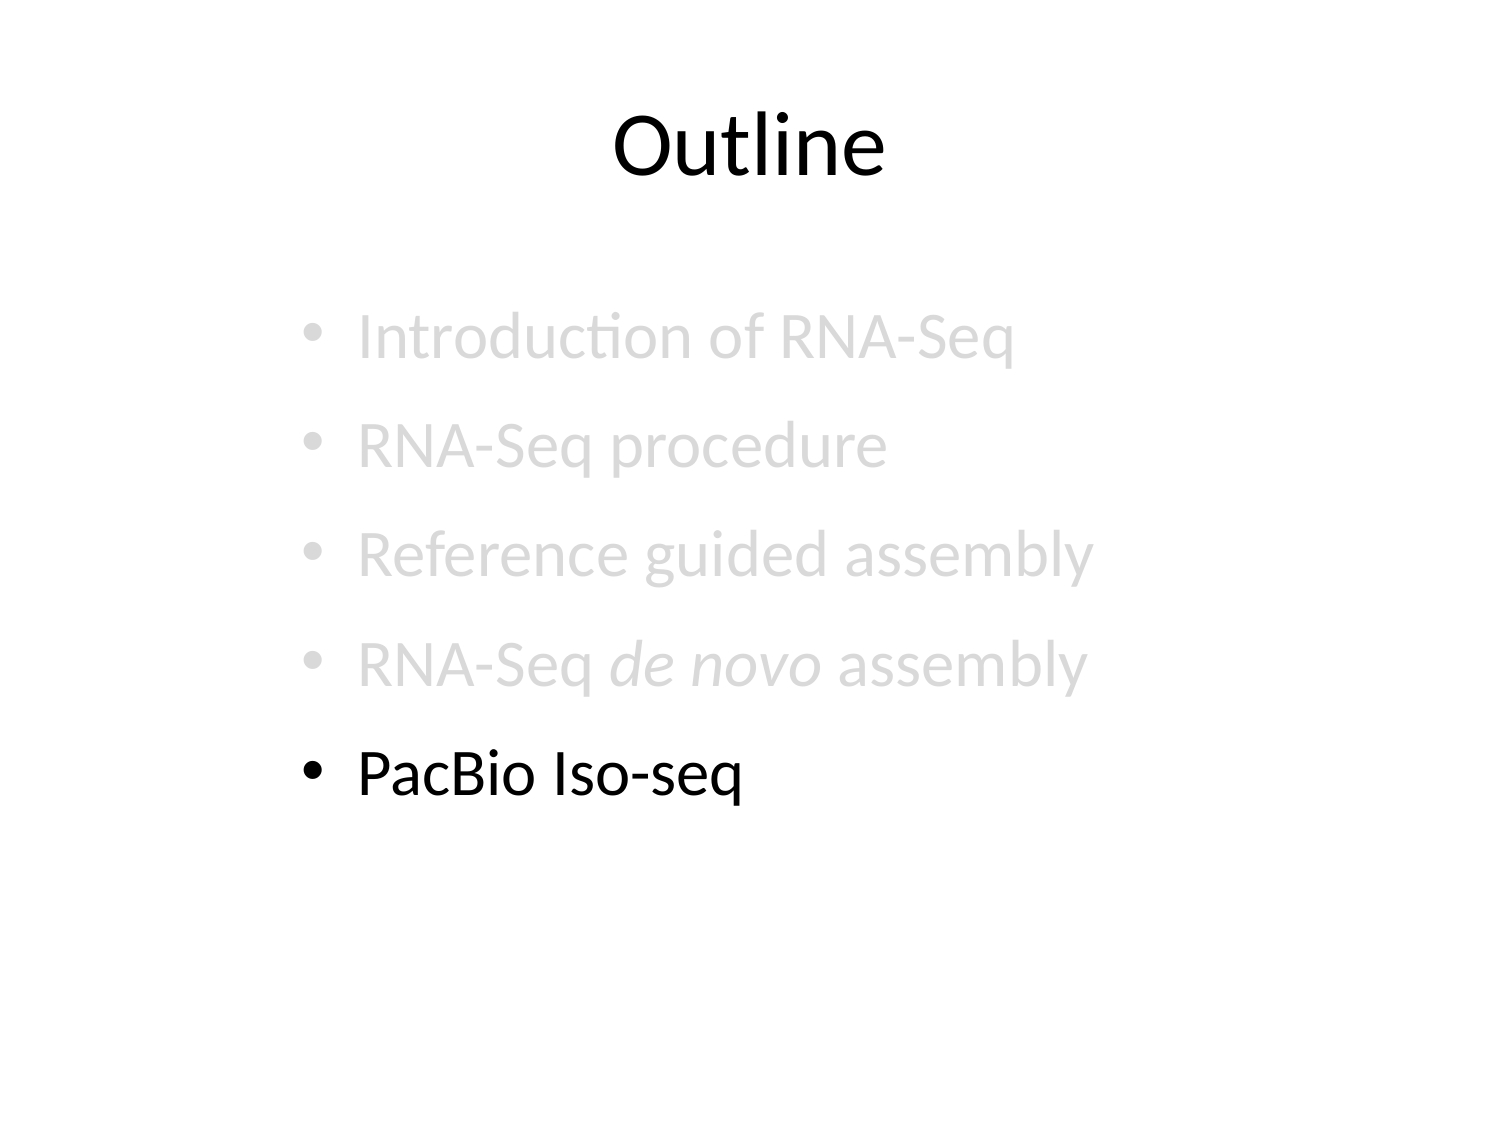

# Outline
Introduction of RNA-Seq
RNA-Seq procedure
Reference guided assembly
RNA-Seq de novo assembly
PacBio Iso-seq